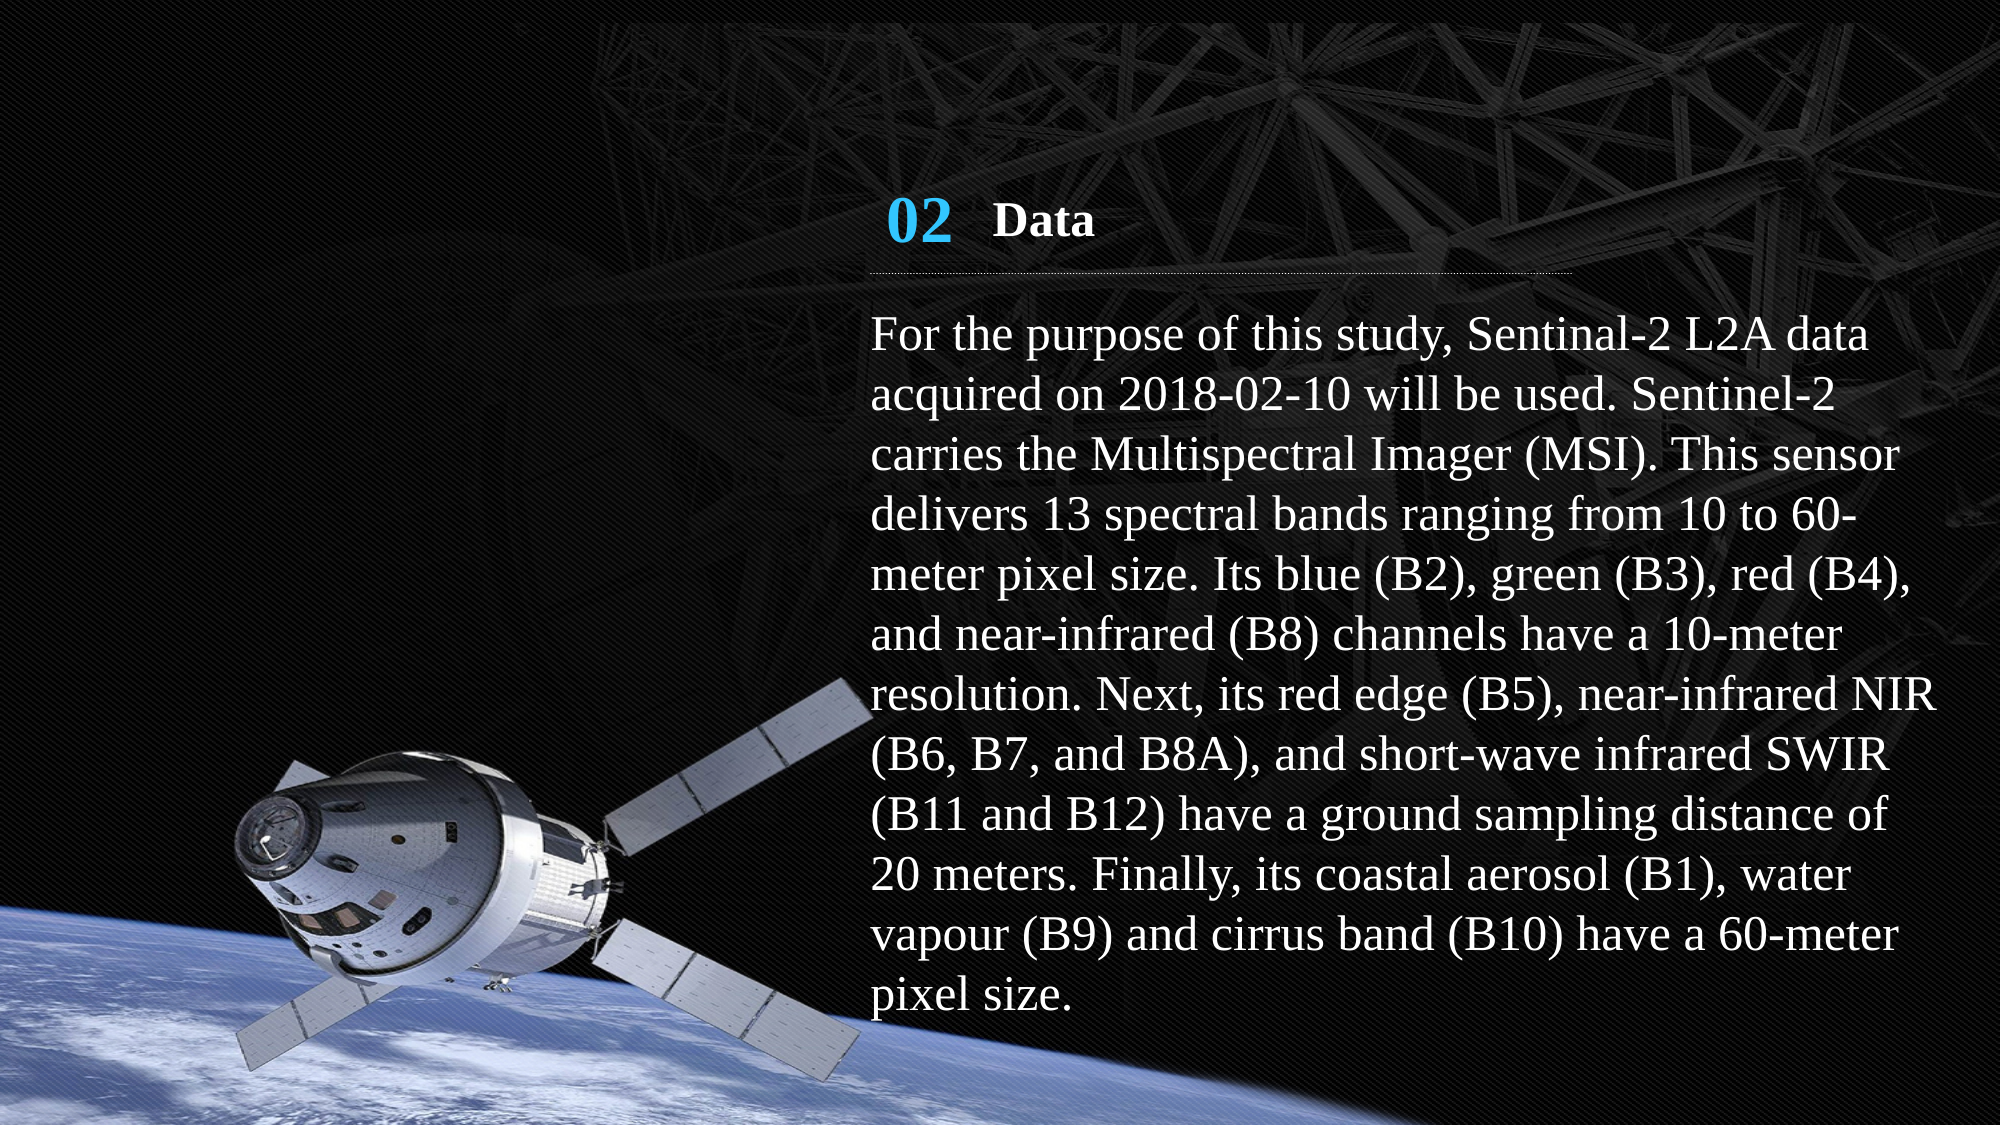

02
Data
For the purpose of this study, Sentinal-2 L2A data acquired on 2018-02-10 will be used. Sentinel-2 carries the Multispectral Imager (MSI). This sensor delivers 13 spectral bands ranging from 10 to 60-meter pixel size. Its blue (B2), green (B3), red (B4), and near-infrared (B8) channels have a 10-meter resolution. Next, its red edge (B5), near-infrared NIR (B6, B7, and B8A), and short-wave infrared SWIR (B11 and B12) have a ground sampling distance of 20 meters. Finally, its coastal aerosol (B1), water vapour (B9) and cirrus band (B10) have a 60-meter pixel size.